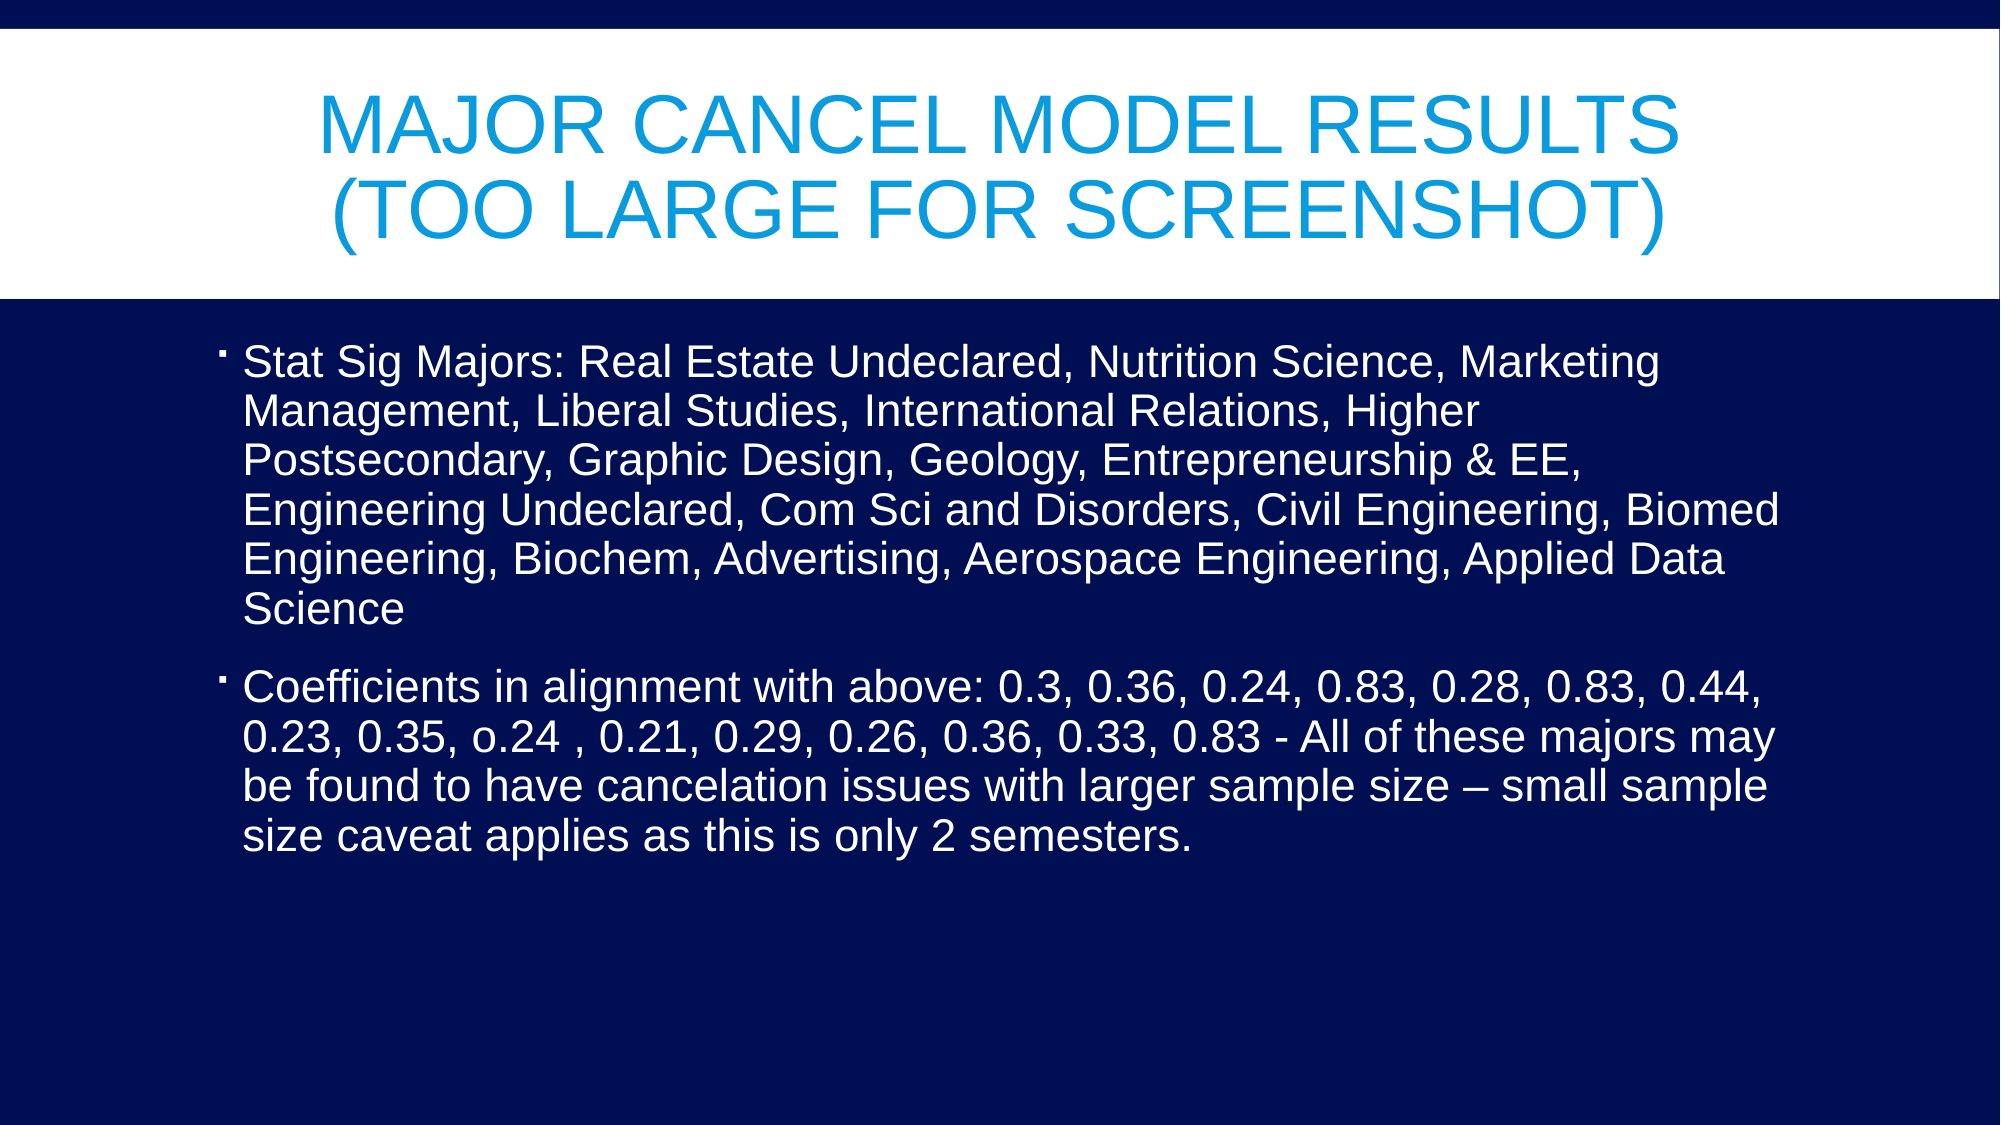

# Major Cancel Model Results (TOo Large For Screenshot)
Stat Sig Majors: Real Estate Undeclared, Nutrition Science, Marketing Management, Liberal Studies, International Relations, Higher Postsecondary, Graphic Design, Geology, Entrepreneurship & EE, Engineering Undeclared, Com Sci and Disorders, Civil Engineering, Biomed Engineering, Biochem, Advertising, Aerospace Engineering, Applied Data Science
Coefficients in alignment with above: 0.3, 0.36, 0.24, 0.83, 0.28, 0.83, 0.44, 0.23, 0.35, o.24 , 0.21, 0.29, 0.26, 0.36, 0.33, 0.83 - All of these majors may be found to have cancelation issues with larger sample size – small sample size caveat applies as this is only 2 semesters.